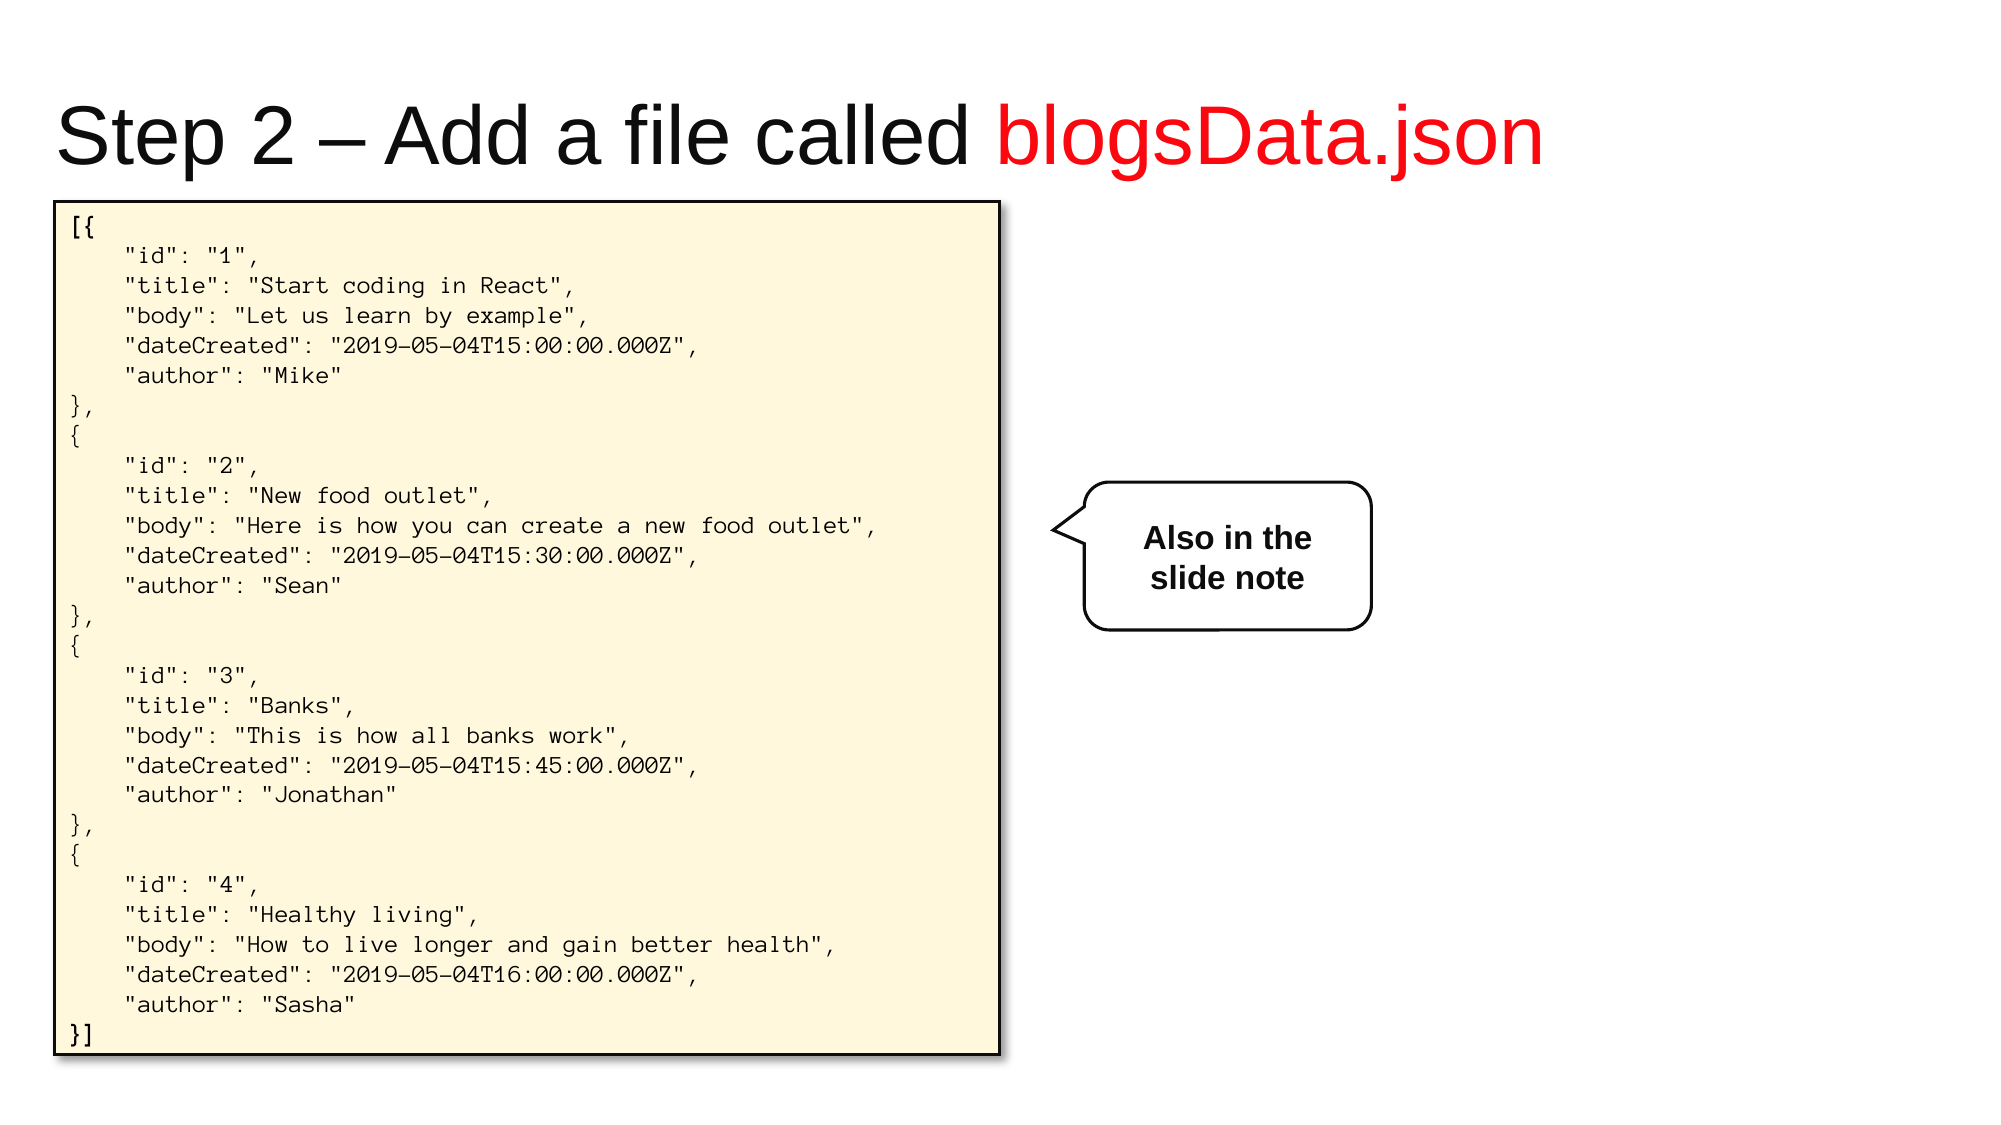

# Step 2 – Add a file called blogsData.json
[{
    "id": "1",
    "title": "Start coding in React",
    "body": "Let us learn by example",
    "dateCreated": "2019-05-04T15:00:00.000Z",
    "author": "Mike"
},
{
    "id": "2",
    "title": "New food outlet",
    "body": "Here is how you can create a new food outlet",
    "dateCreated": "2019-05-04T15:30:00.000Z",
    "author": "Sean"
},
{
    "id": "3",
    "title": "Banks",
    "body": "This is how all banks work",
    "dateCreated": "2019-05-04T15:45:00.000Z",
    "author": "Jonathan"
},
{
    "id": "4",
    "title": "Healthy living",
    "body": "How to live longer and gain better health",
    "dateCreated": "2019-05-04T16:00:00.000Z",
    "author": "Sasha"
}]

Also in the slide note